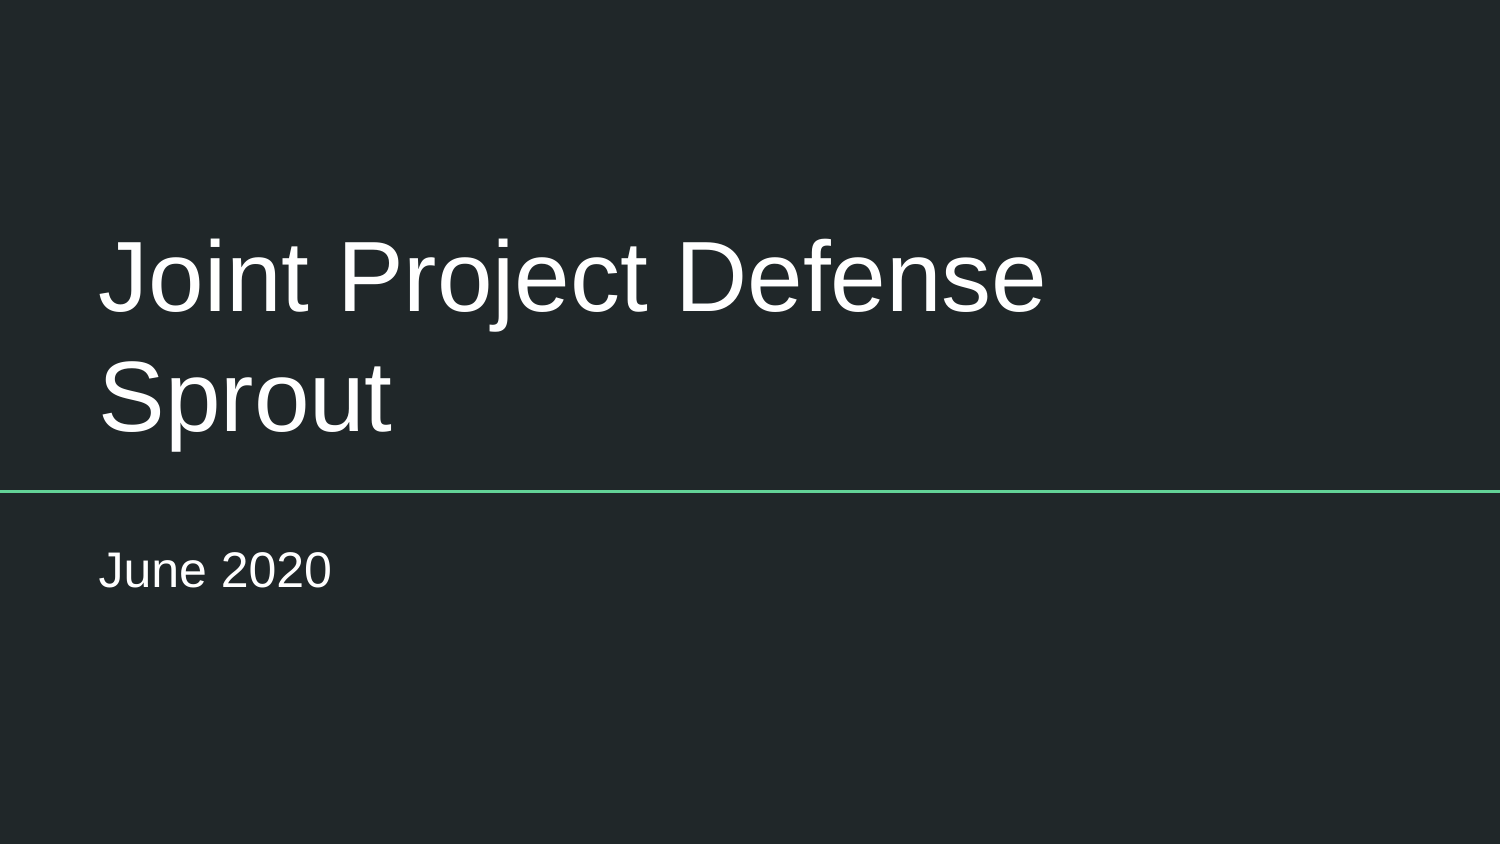

# Joint Project Defense
Sprout
June 2020